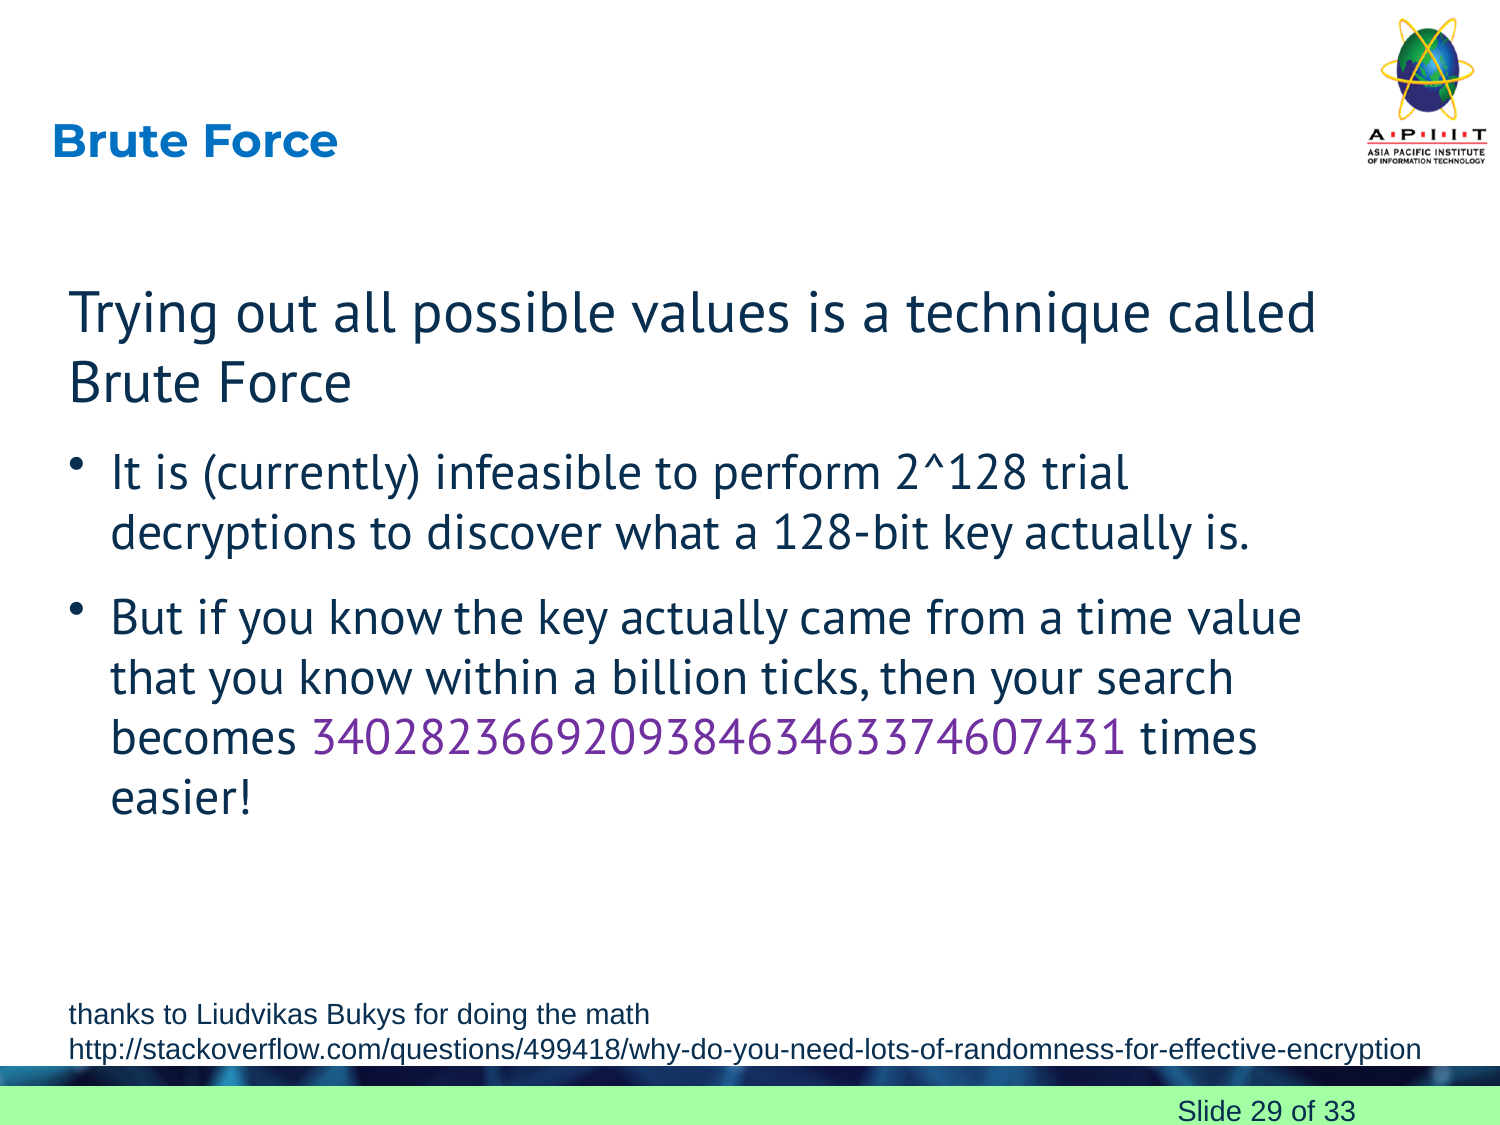

# Brute Force
Trying out all possible values is a technique called Brute Force
It is (currently) infeasible to perform 2^128 trial decryptions to discover what a 128-bit key actually is.
But if you know the key actually came from a time value that you know within a billion ticks, then your search becomes 340282366920938463463374607431 times easier!
thanks to Liudvikas Bukys for doing the math
http://stackoverflow.com/questions/499418/why-do-you-need-lots-of-randomness-for-effective-encryption
Slide 29 of 33